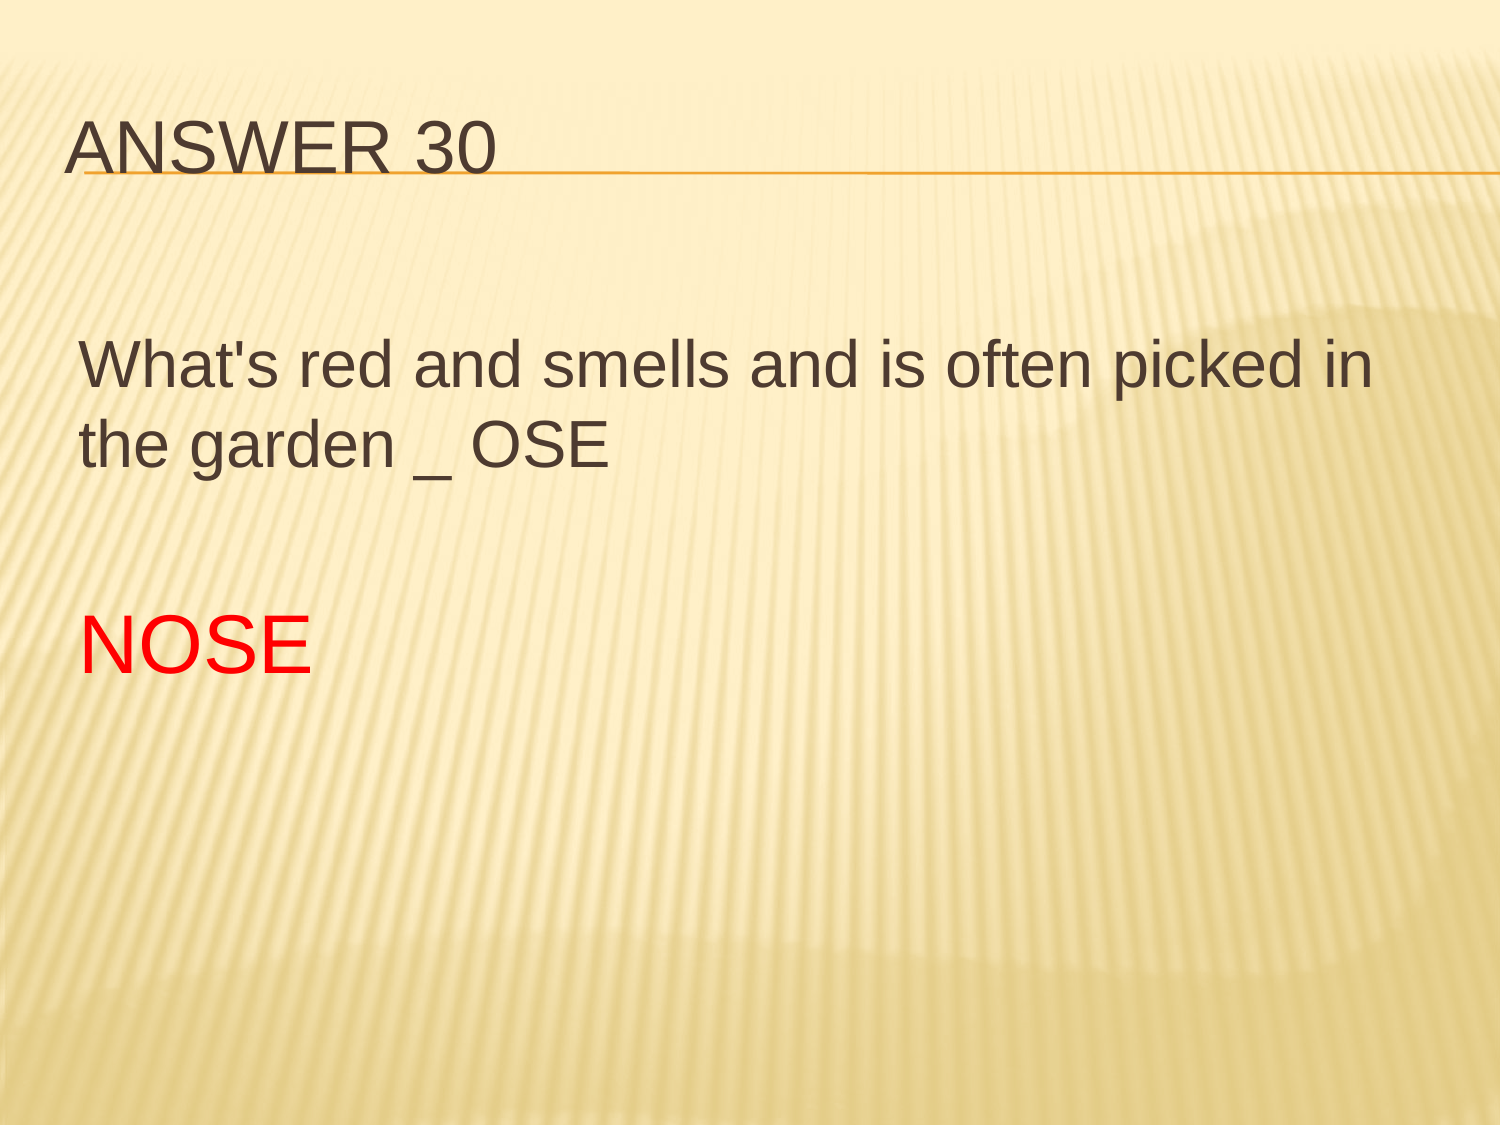

# Answer 30

What's red and smells and is often picked in the garden _ OSE

NOSE